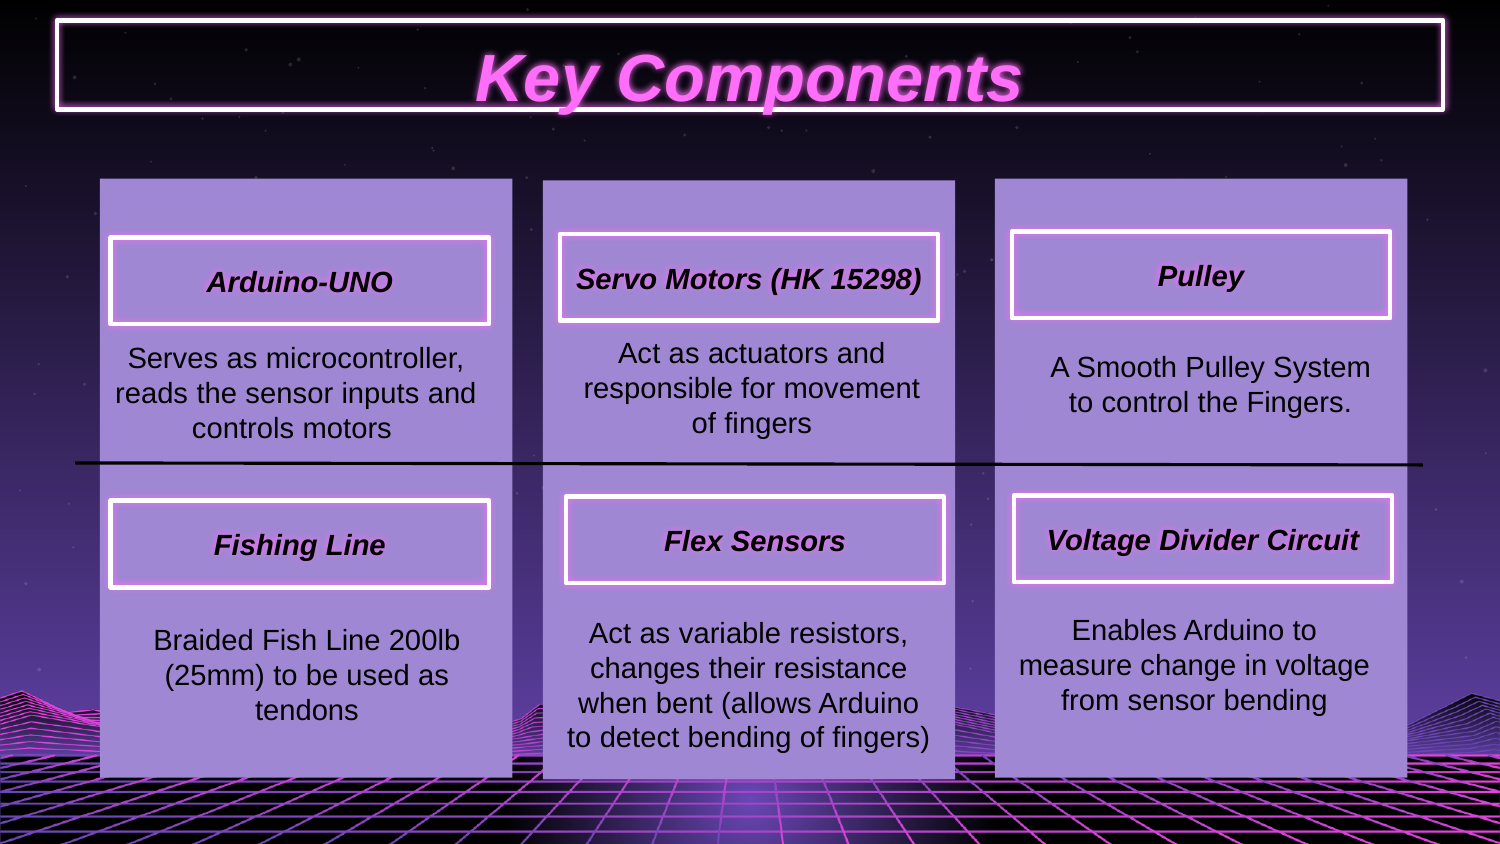

# Key Components

Pulley

Servo Motors (HK 15298)
Arduino-UNO
A Smooth Pulley System to control the Fingers.
Act as actuators and responsible for movement of fingers
Serves as microcontroller, reads the sensor inputs and controls motors

Voltage Divider Circuit

Flex Sensors

Fishing Line

Enables Arduino to measure change in voltage from sensor bending
Braided Fish Line 200lb (25mm) to be used as tendons
Act as variable resistors, changes their resistance when bent (allows Arduino to detect bending of fingers)